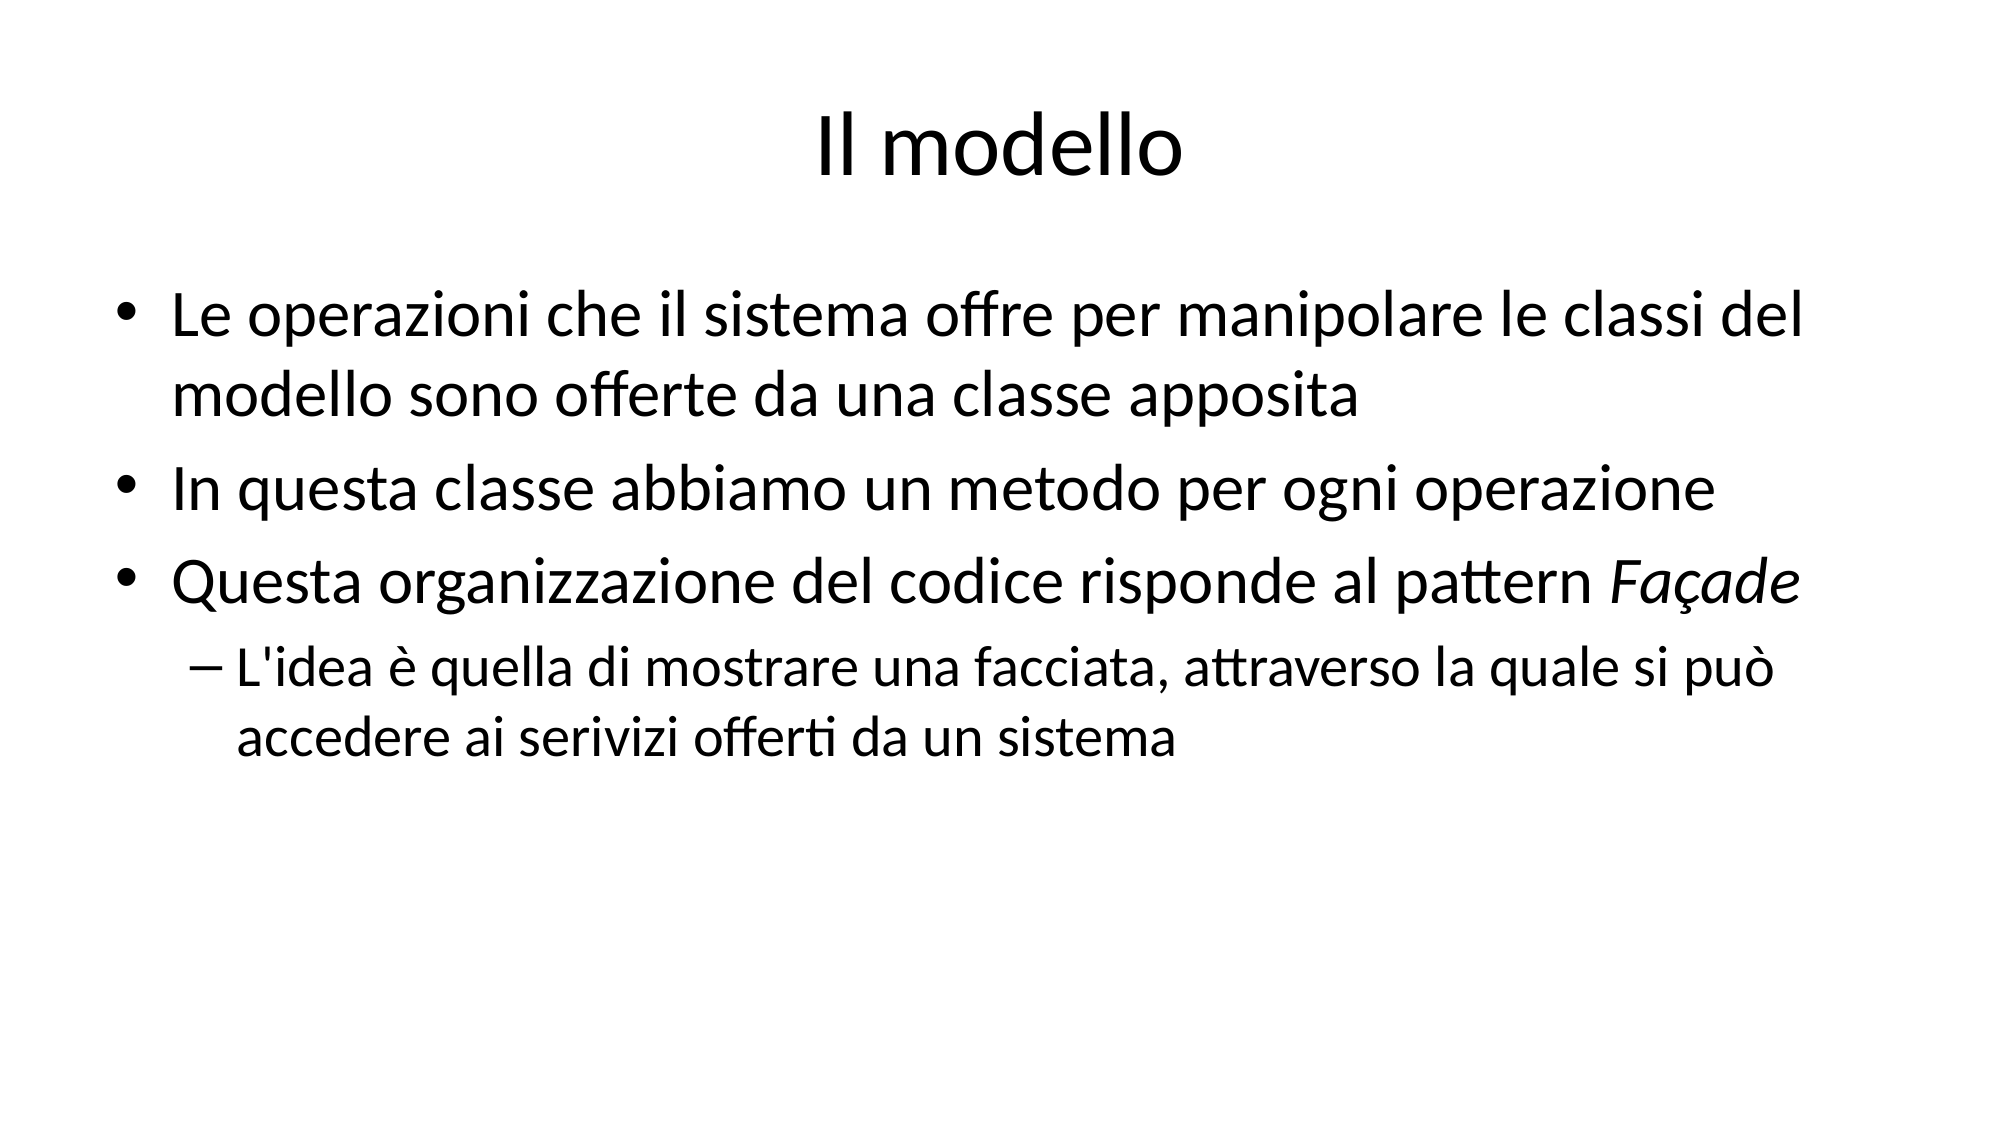

# Il modello
Le operazioni che il sistema offre per manipolare le classi del modello sono offerte da una classe apposita
In questa classe abbiamo un metodo per ogni operazione
Questa organizzazione del codice risponde al pattern Façade
L'idea è quella di mostrare una facciata, attraverso la quale si può accedere ai serivizi offerti da un sistema